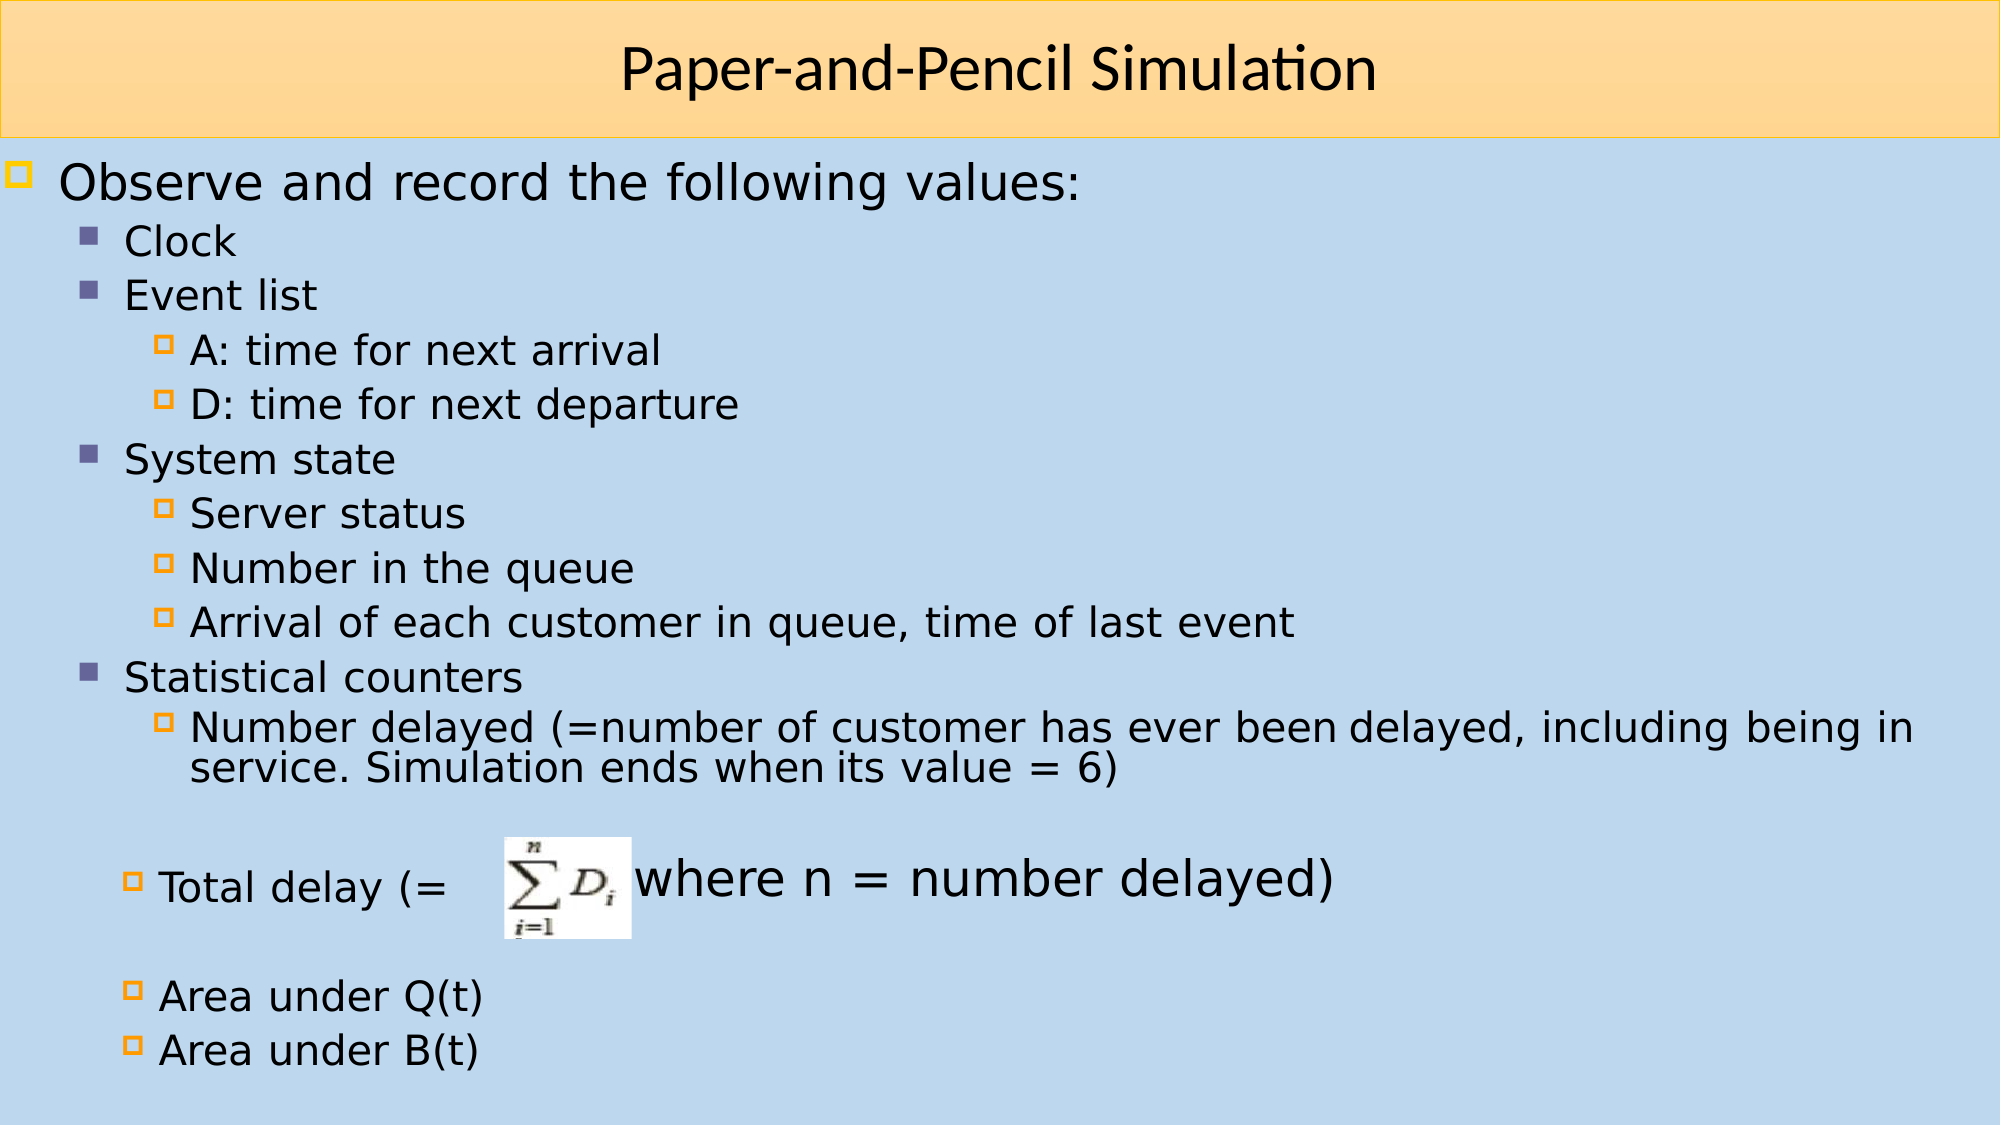

# Paper-and-Pencil Simulation
Observe and record the following values:
Clock
Event list
A: time for next arrival
D: time for next departure
System state
Server status
Number in the queue
Arrival of each customer in queue, time of last event
Statistical counters
Number delayed (=number of customer has ever been delayed, including being in service. Simulation ends when its value = 6)

where n = number delayed)
Total delay (=

Area under Q(t)
Area under B(t)